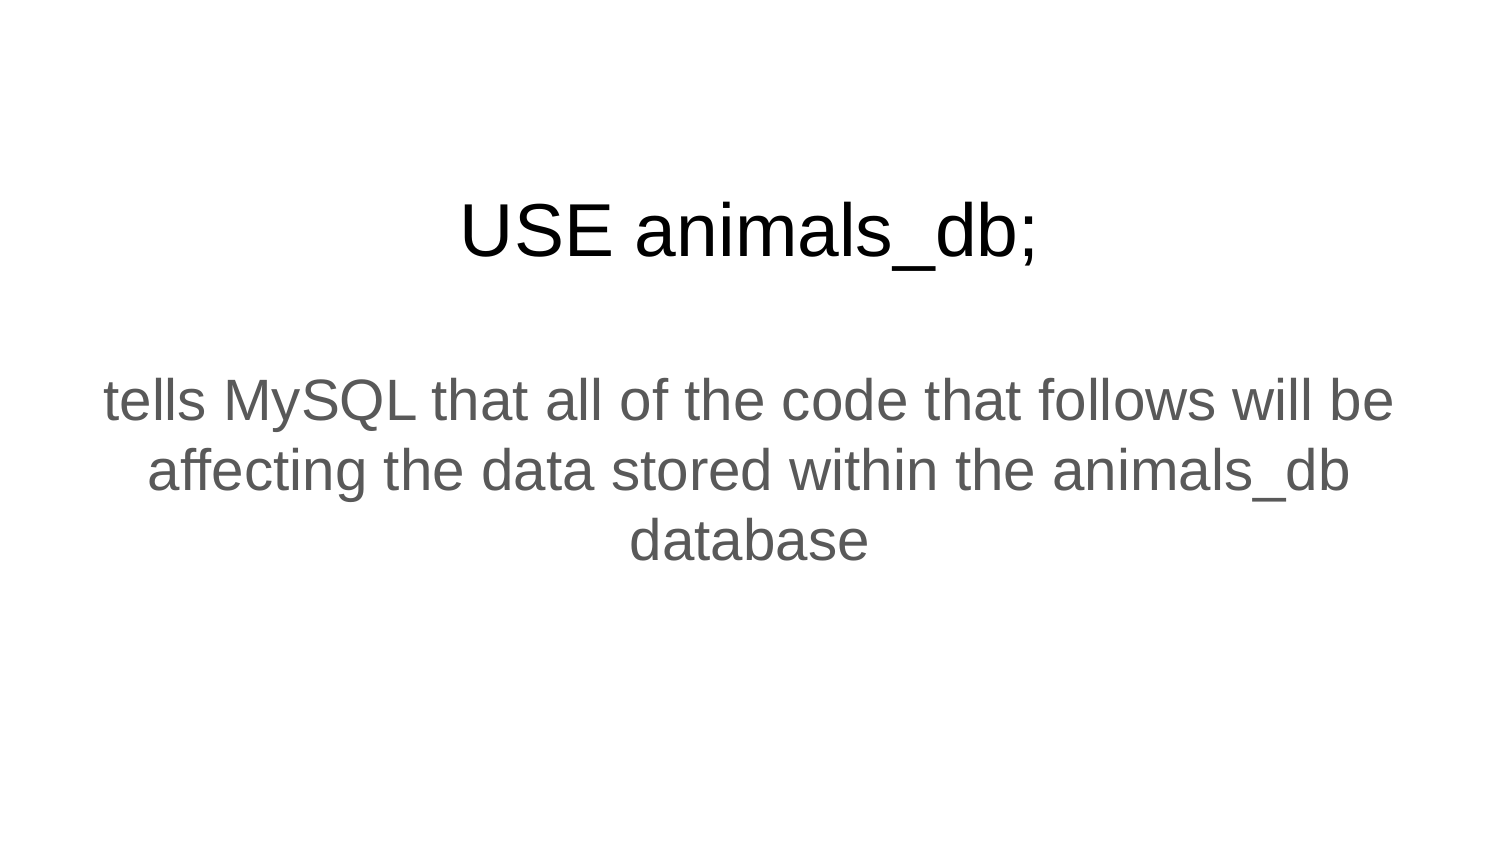

# USE animals_db;

tells MySQL that all of the code that follows will be affecting the data stored within the animals_db database